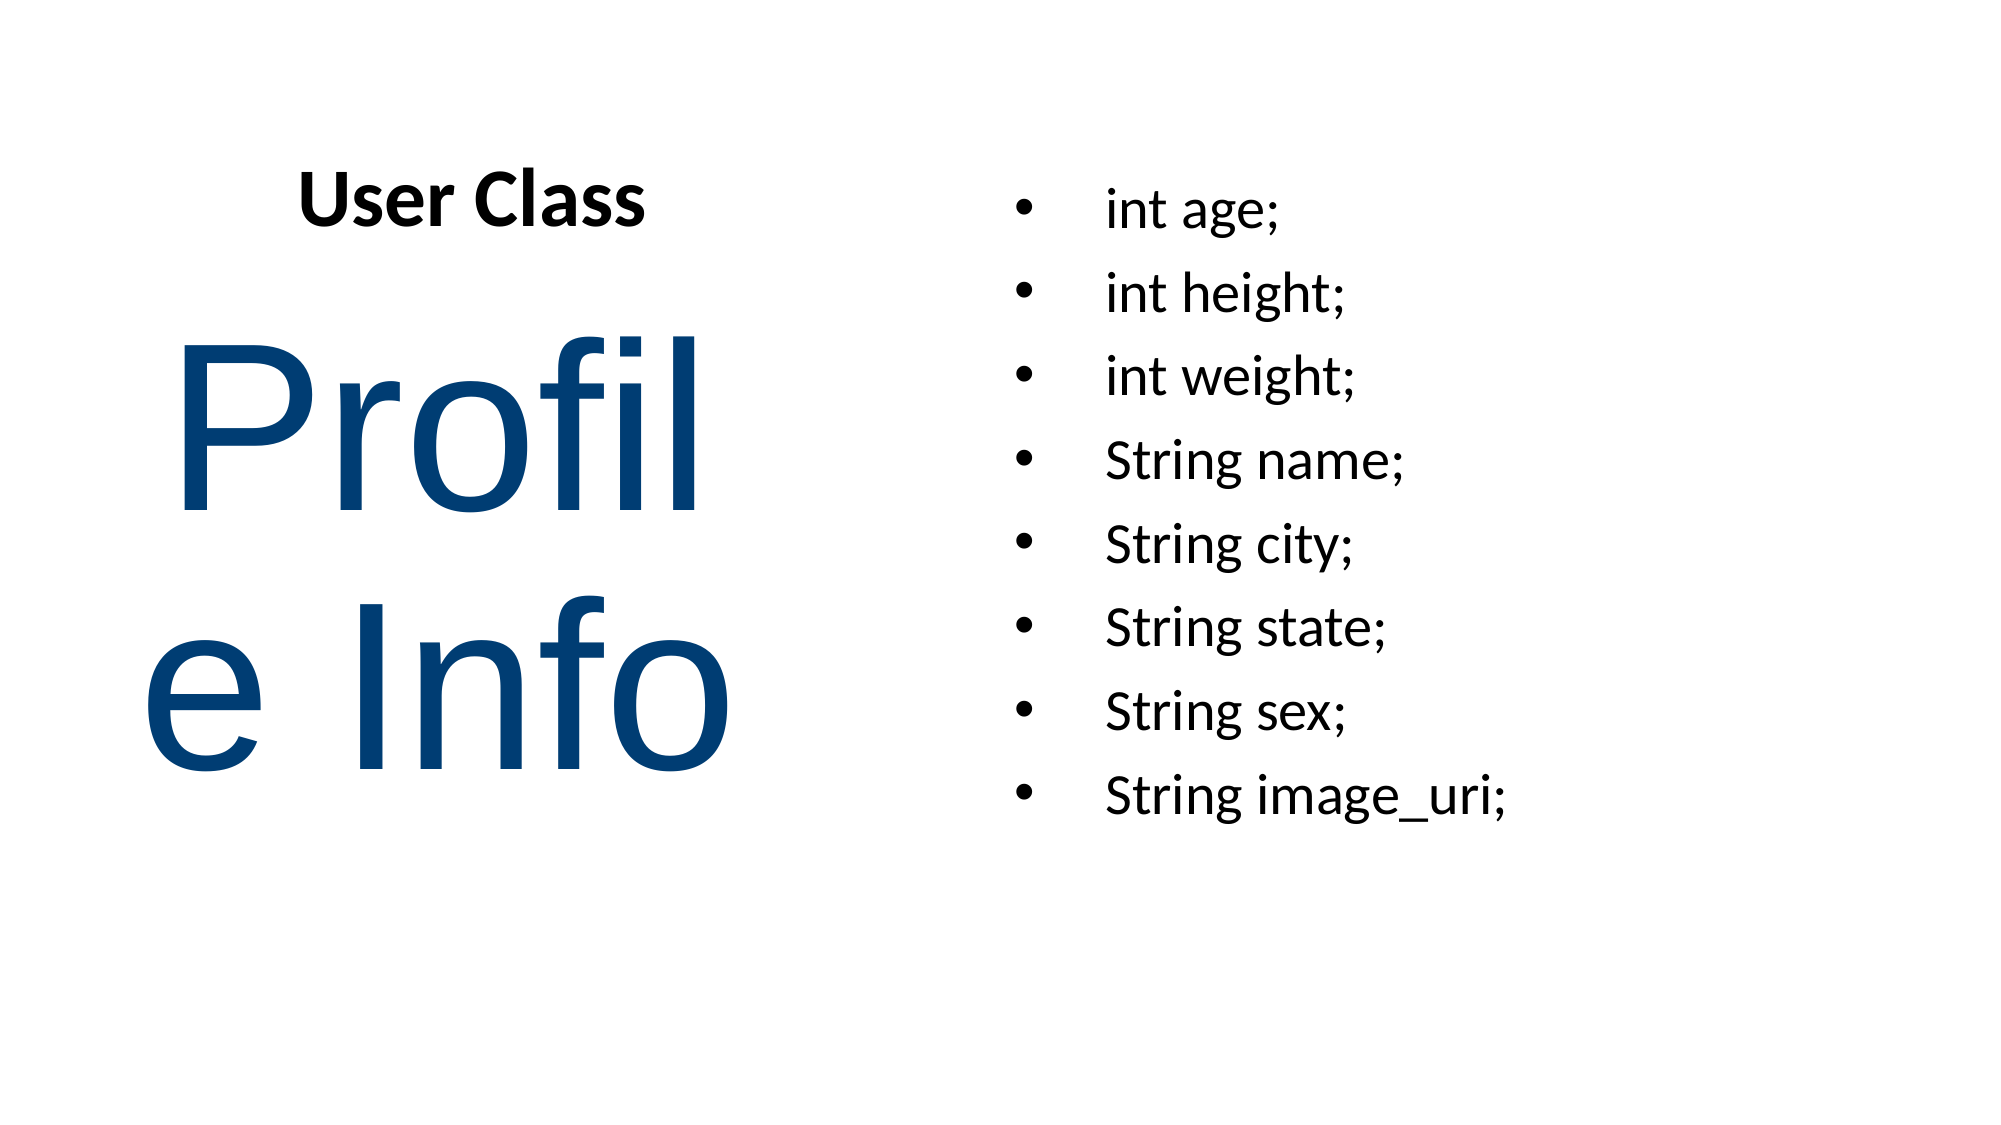

int age;
    int height;
    int weight;
    String name;
    String city;
    String state;
    String sex;
    String image_uri;
User Class
# Profile Info